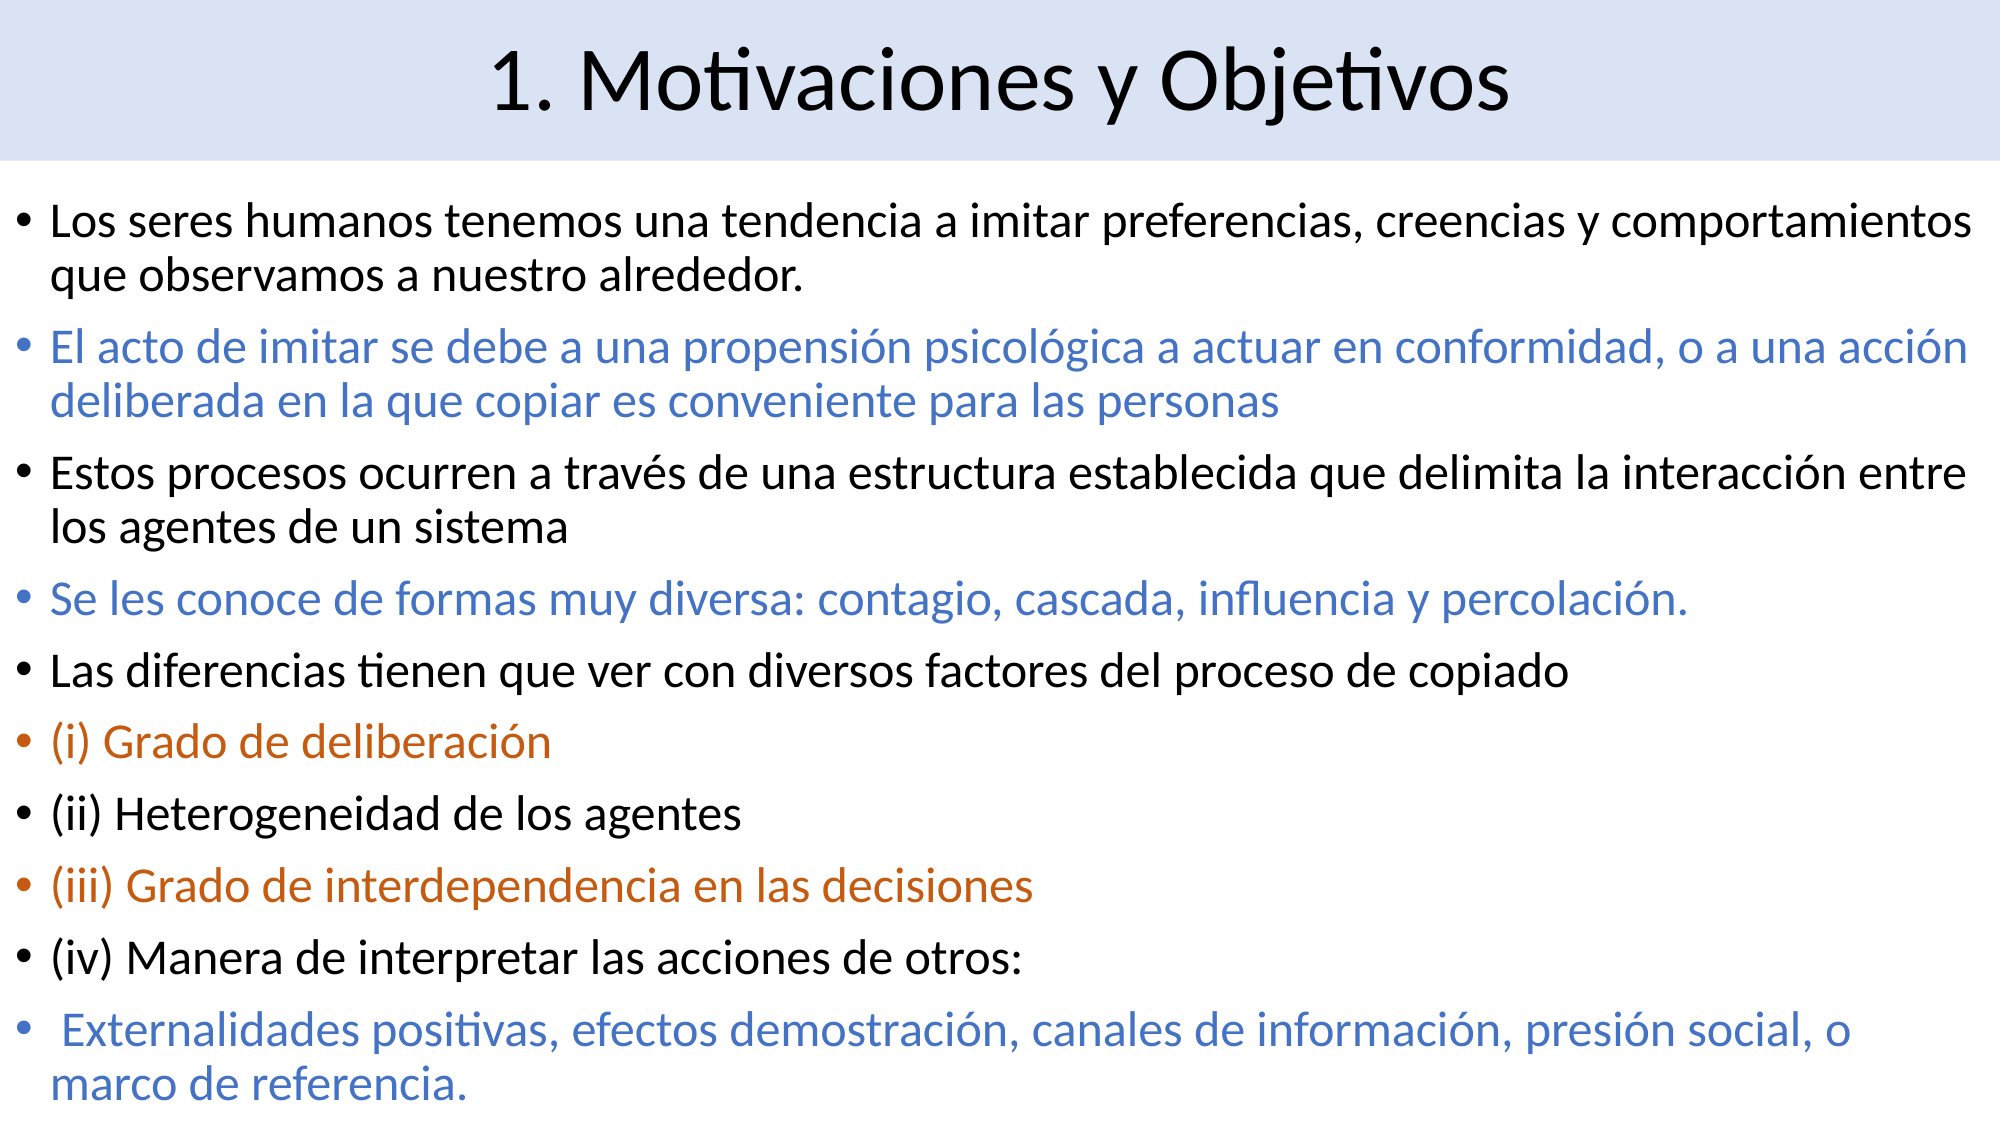

# 1. Motivaciones y Objetivos
Los seres humanos tenemos una tendencia a imitar preferencias, creencias y comportamientos que observamos a nuestro alrededor.
El acto de imitar se debe a una propensión psicológica a actuar en conformidad, o a una acción deliberada en la que copiar es conveniente para las personas
Estos procesos ocurren a través de una estructura establecida que delimita la interacción entre los agentes de un sistema
Se les conoce de formas muy diversa: contagio, cascada, influencia y percolación.
Las diferencias tienen que ver con diversos factores del proceso de copiado
(i) Grado de deliberación
(ii) Heterogeneidad de los agentes
(iii) Grado de interdependencia en las decisiones
(iv) Manera de interpretar las acciones de otros:
 Externalidades positivas, efectos demostración, canales de información, presión social, o marco de referencia.